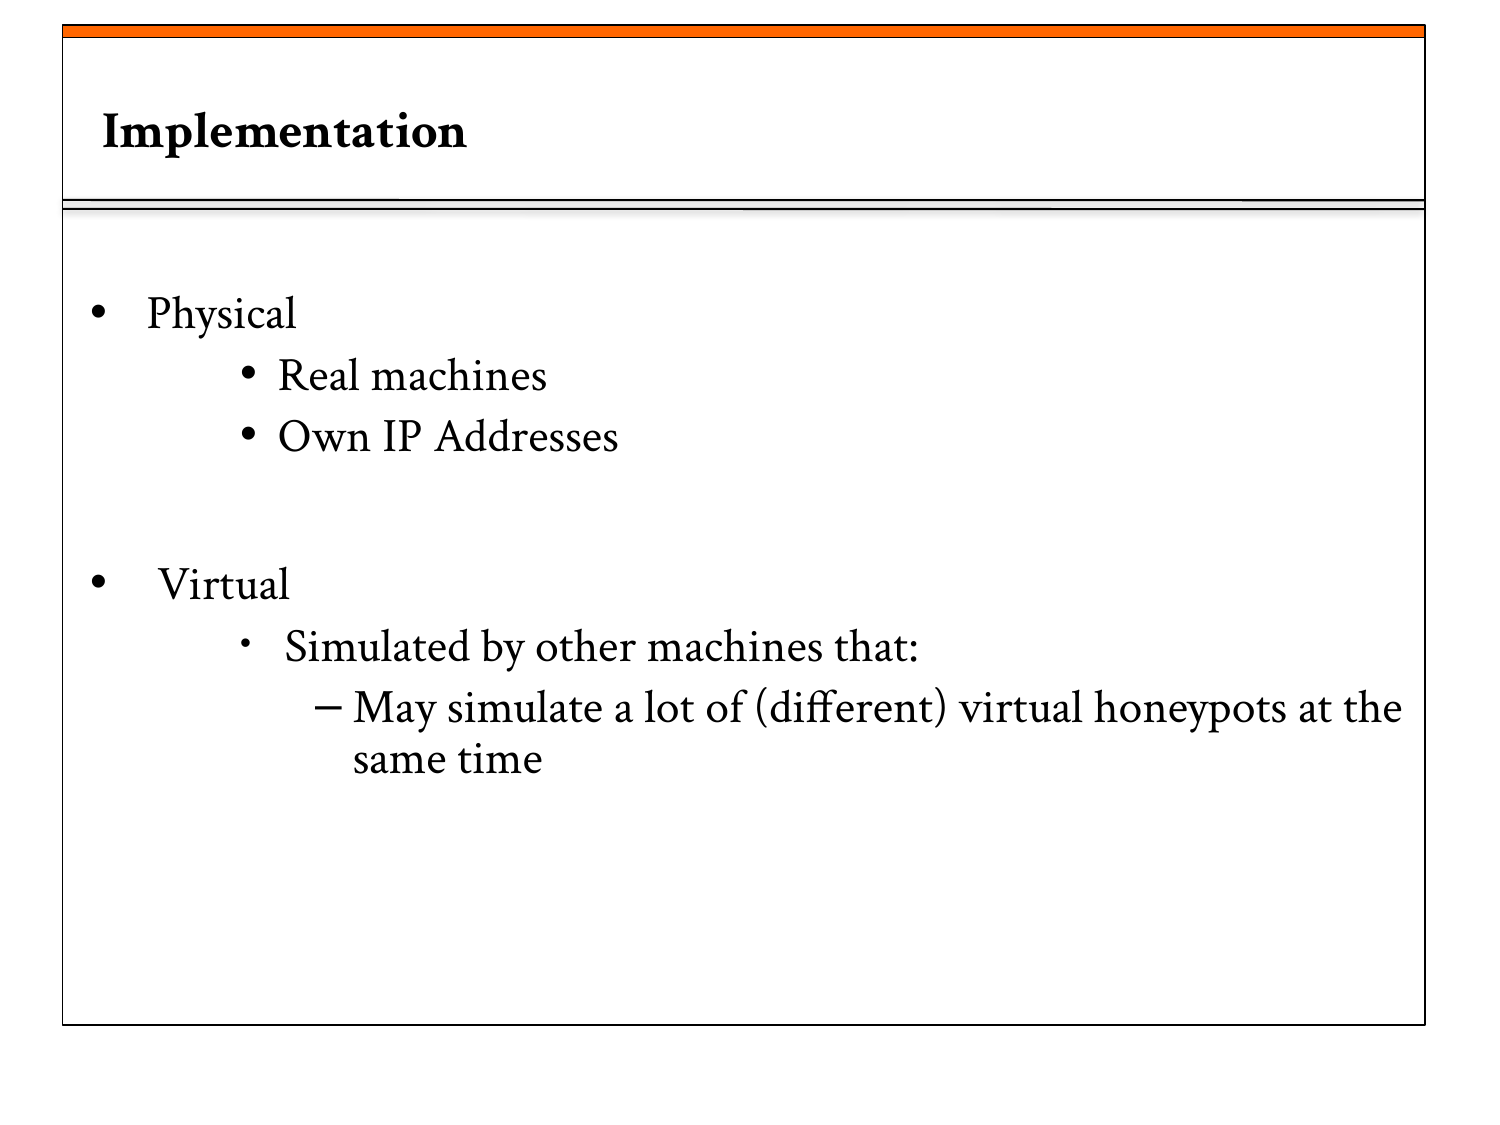

Implementation
Physical
Real machines
Own IP Addresses

 Virtual
 Simulated by other machines that:
May simulate a lot of (different) virtual honeypots at the same time